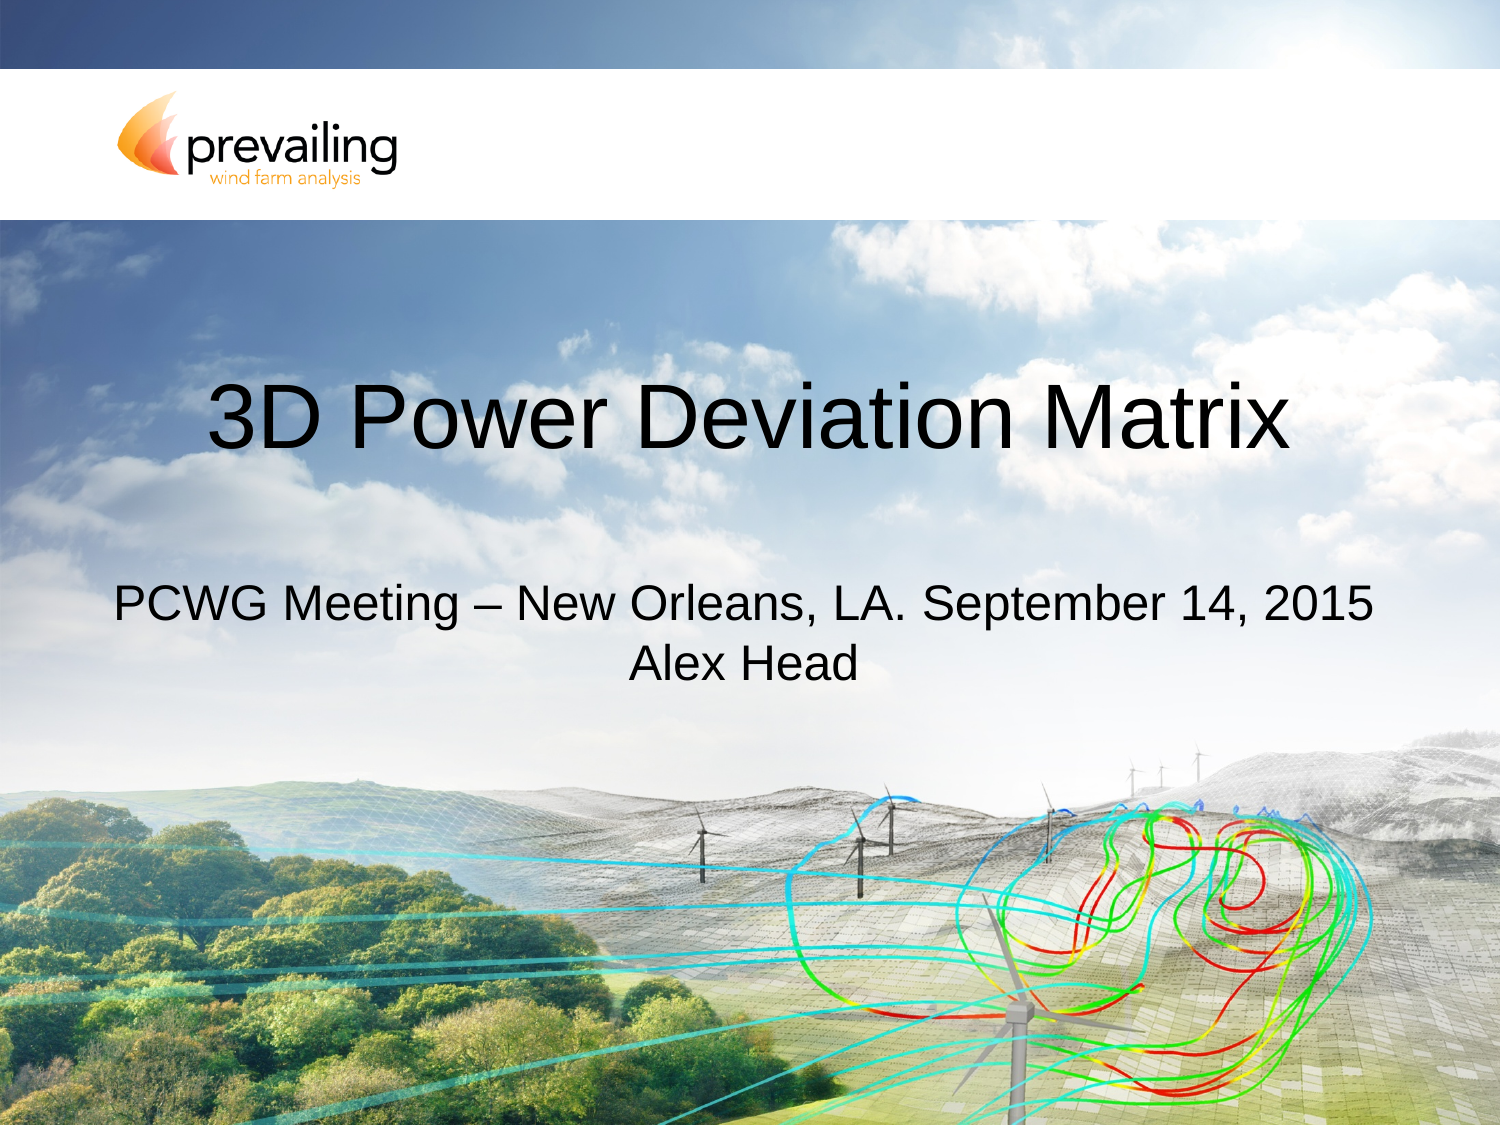

# 3D Power Deviation Matrix
PCWG Meeting – New Orleans, LA. September 14, 2015
Alex Head